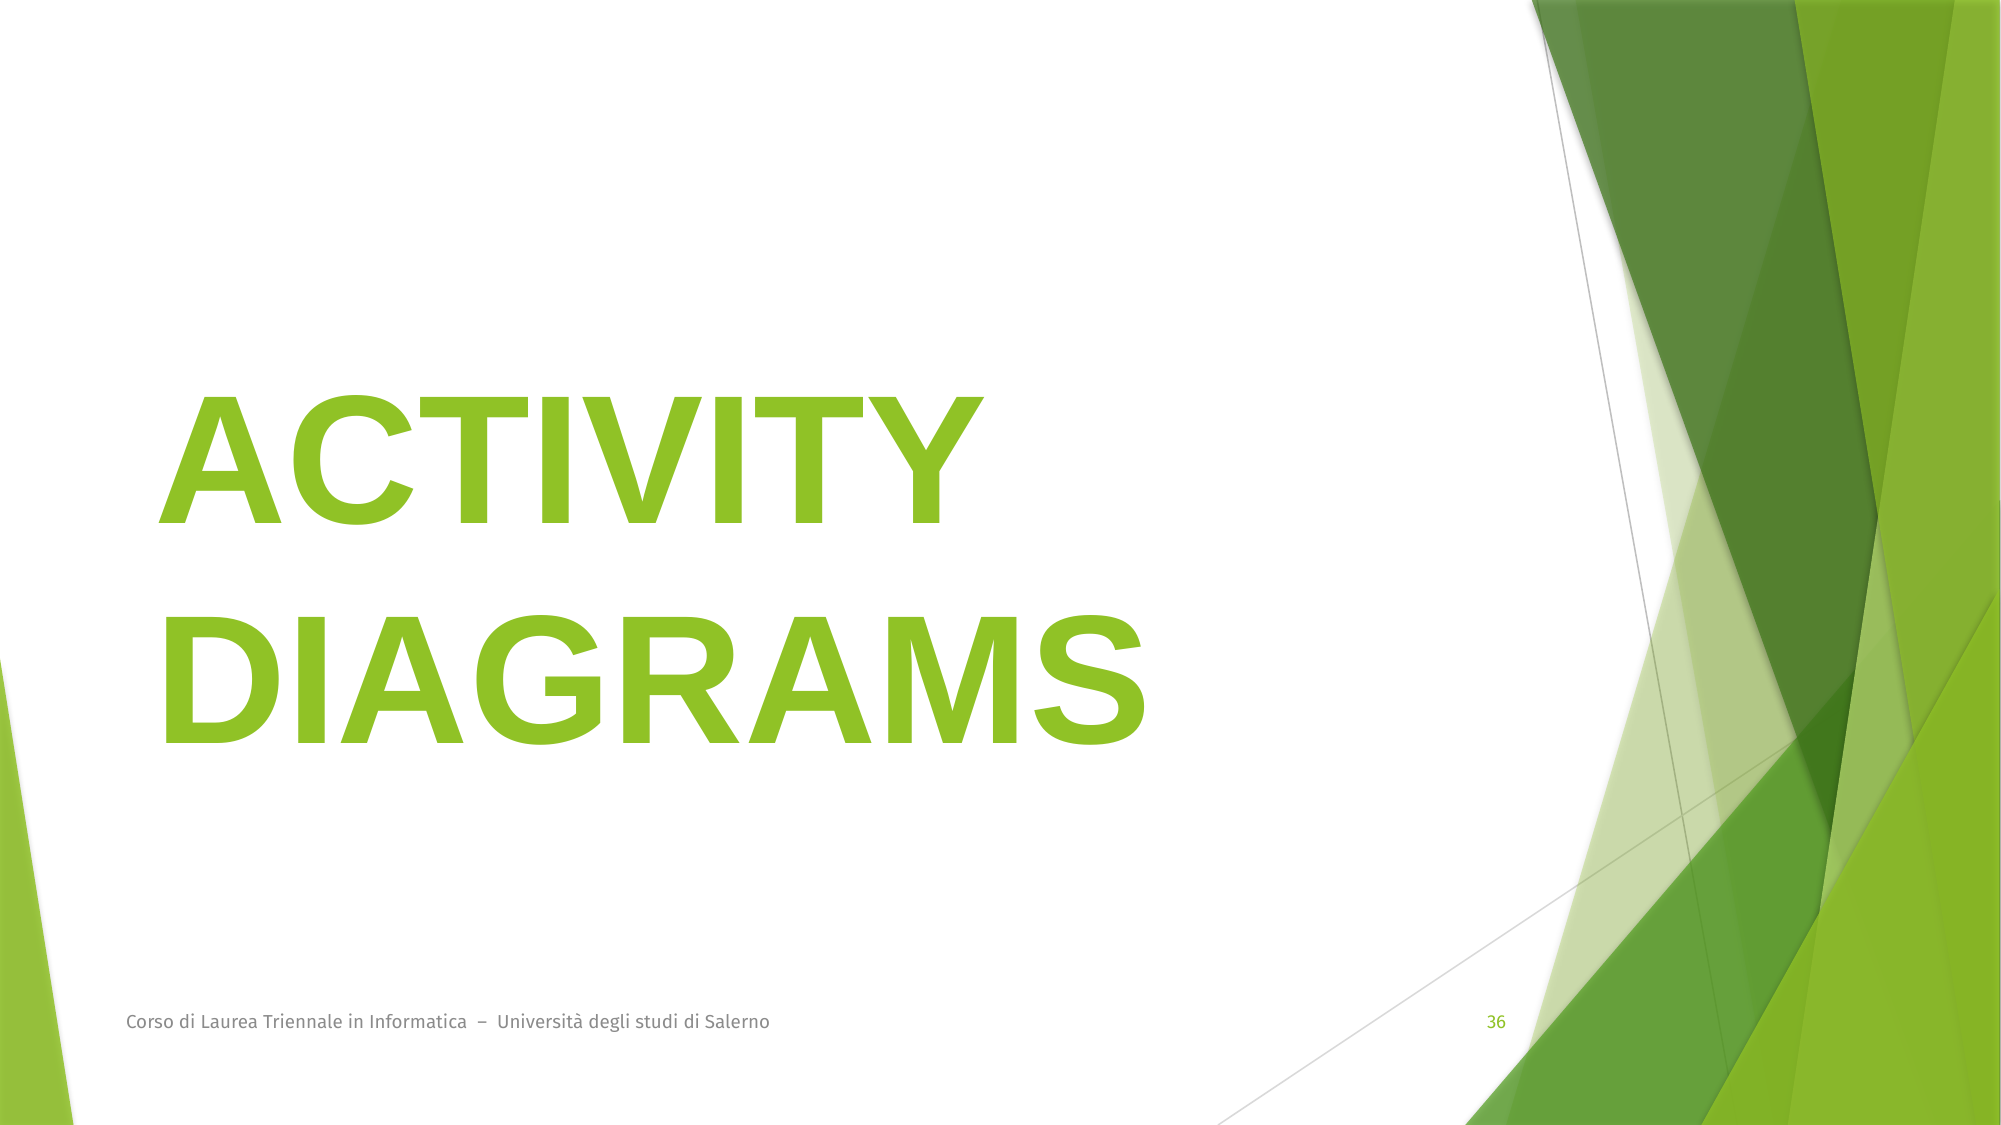

# ACTIVITY DIAGRAMS
Corso di Laurea Triennale in Informatica  –  Università degli studi di Salerno
36